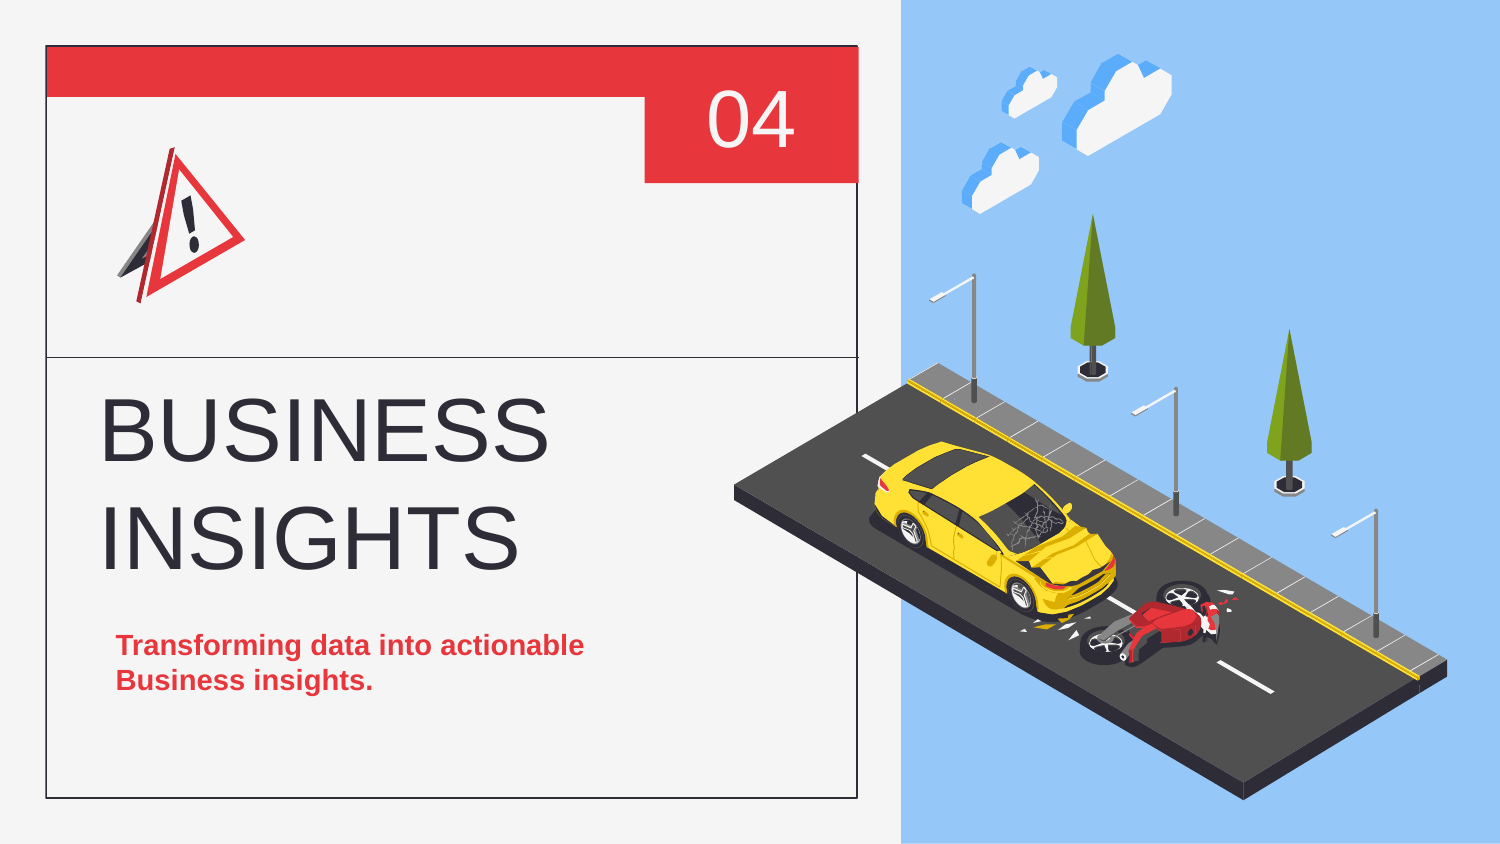

04

# BUSINESS INSIGHTS
Transforming data into actionable Business insights.